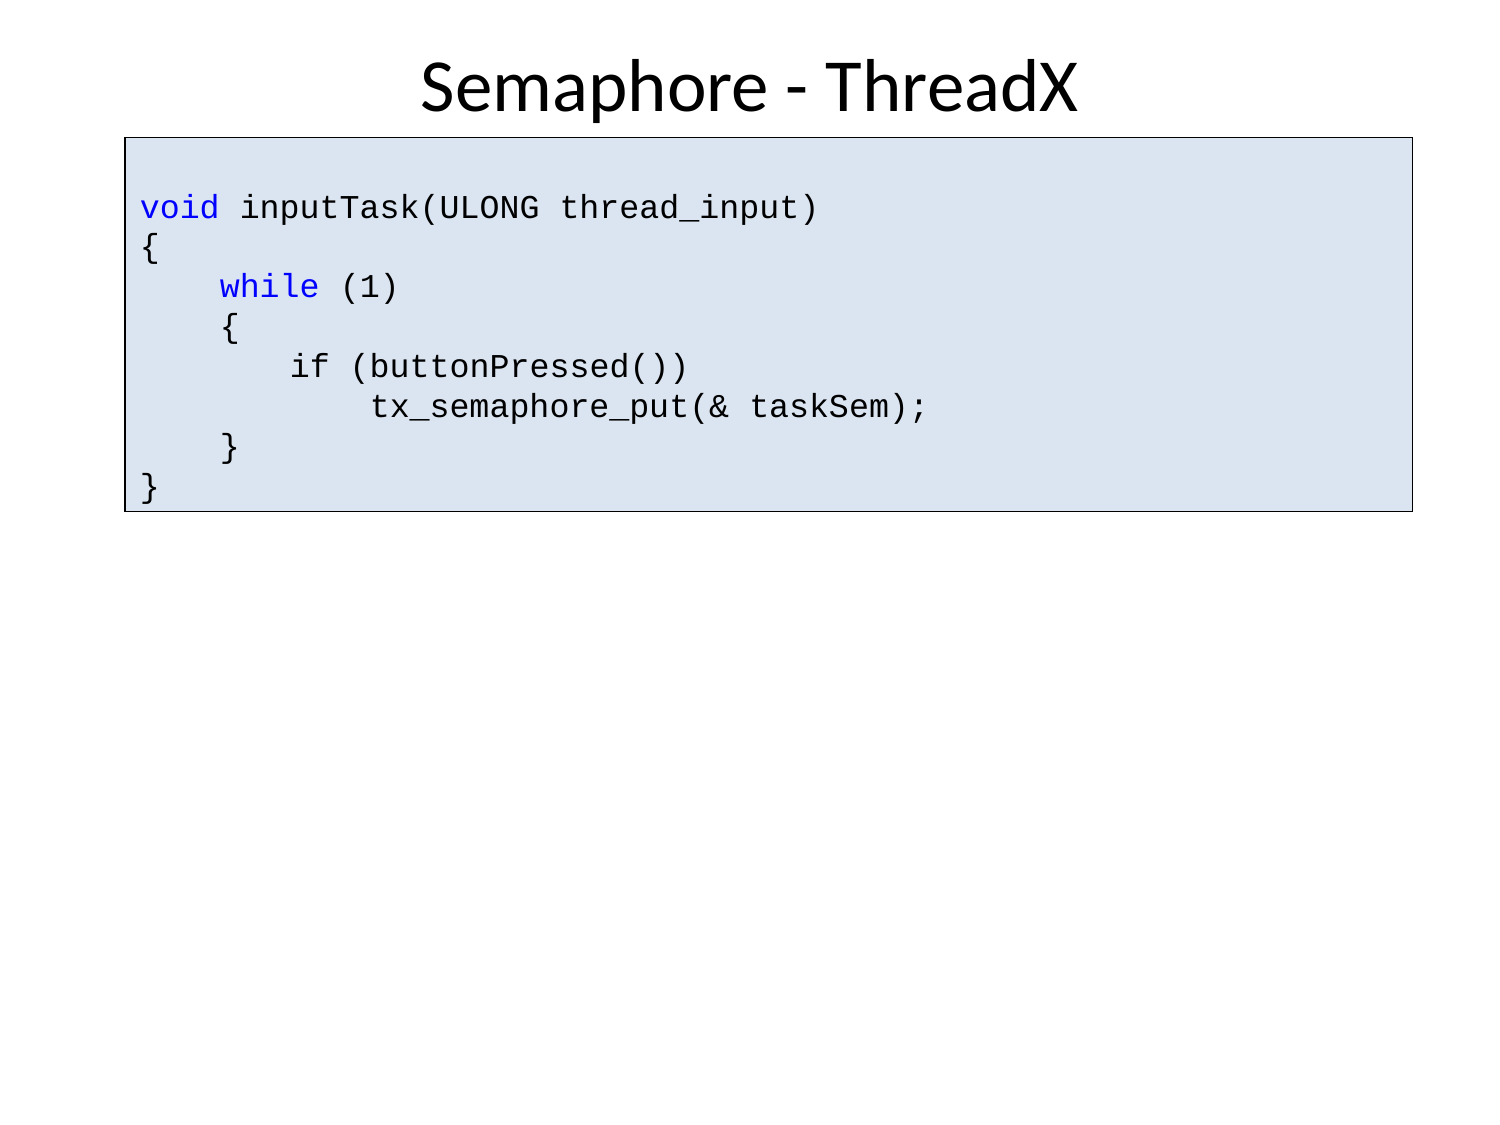

# Semaphore - ThreadX

void inputTask(ULONG thread_input)
{
    while (1)
    {
	if (buttonPressed())
	    tx_semaphore_put(& taskSem);
    }
}